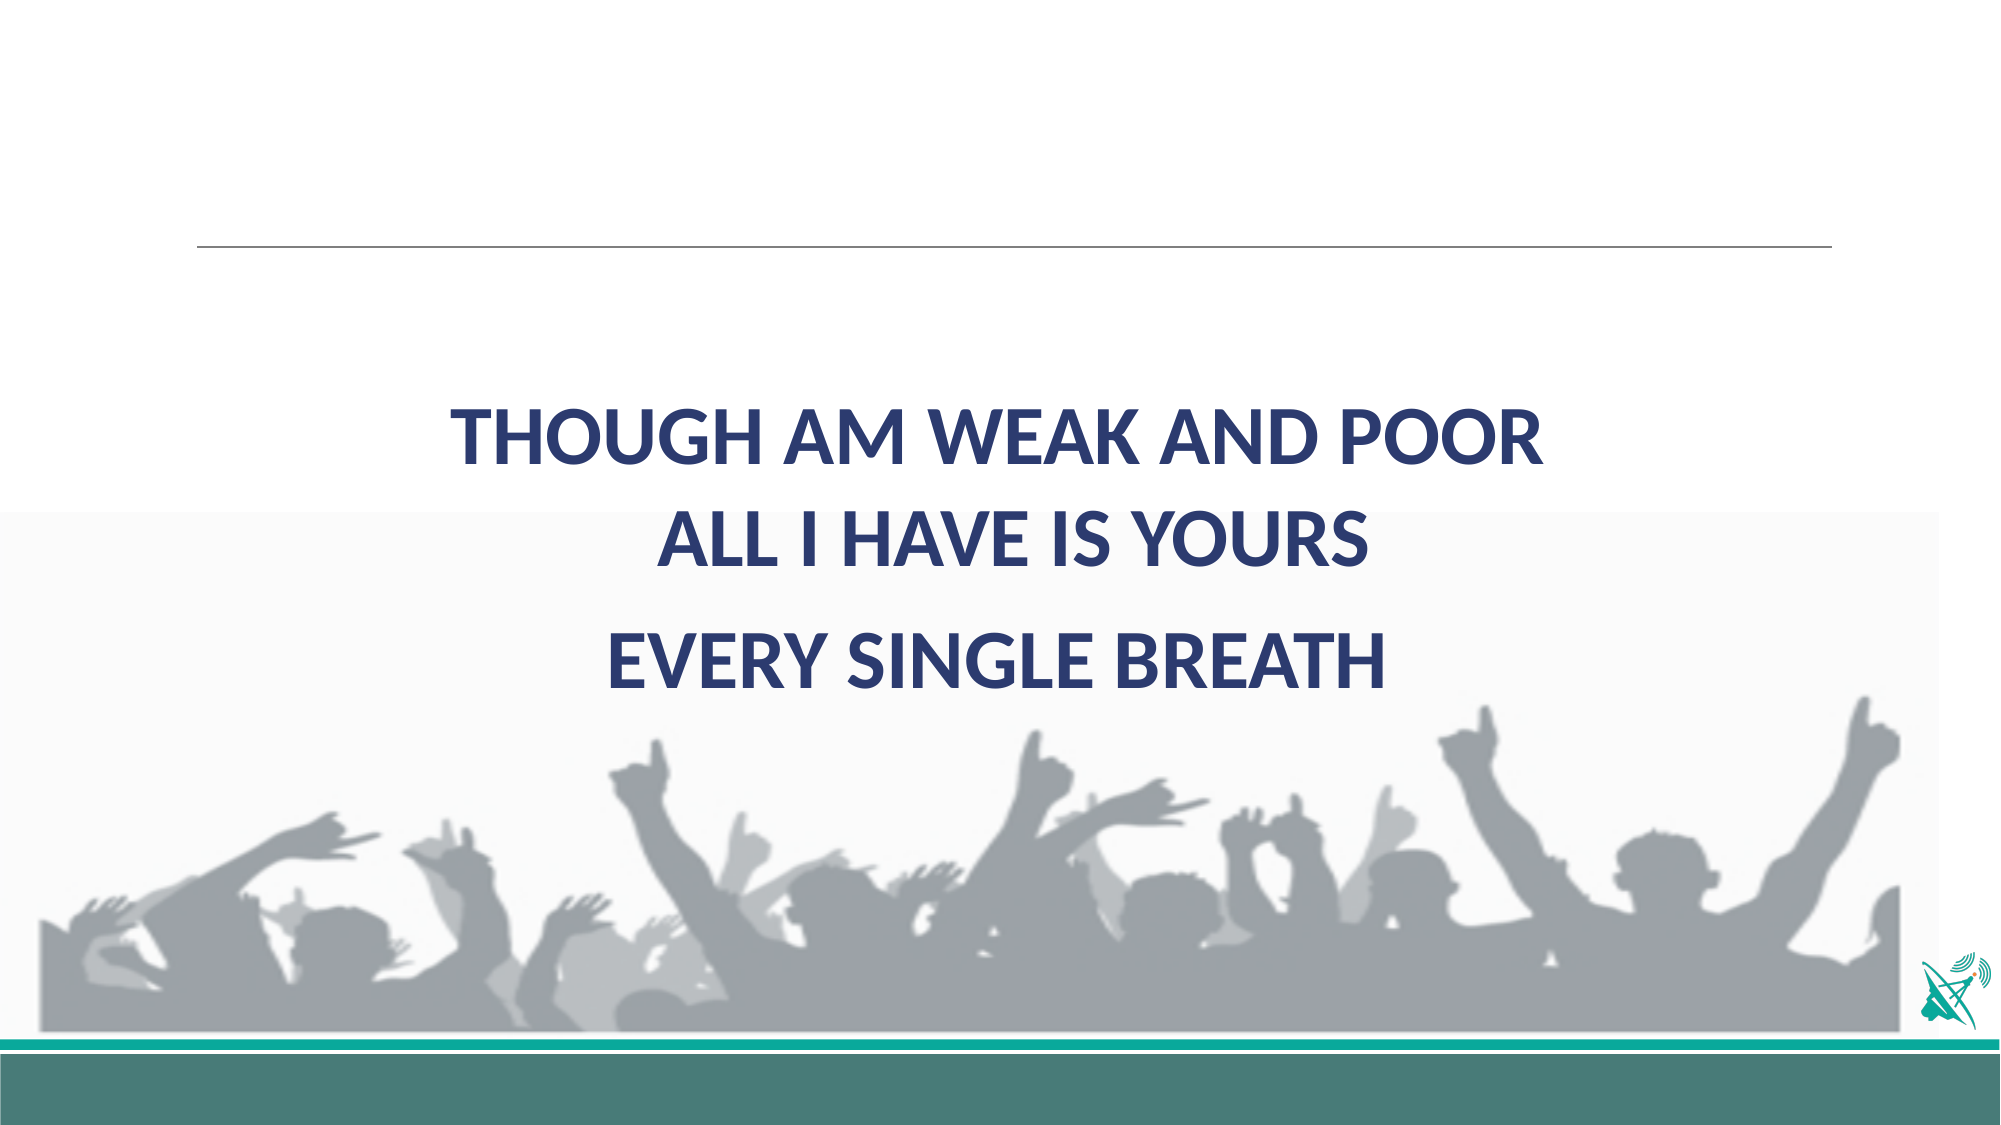

THOUGH AM WEAK AND POOR
 ALL I HAVE IS YOURS
EVERY SINGLE BREATH